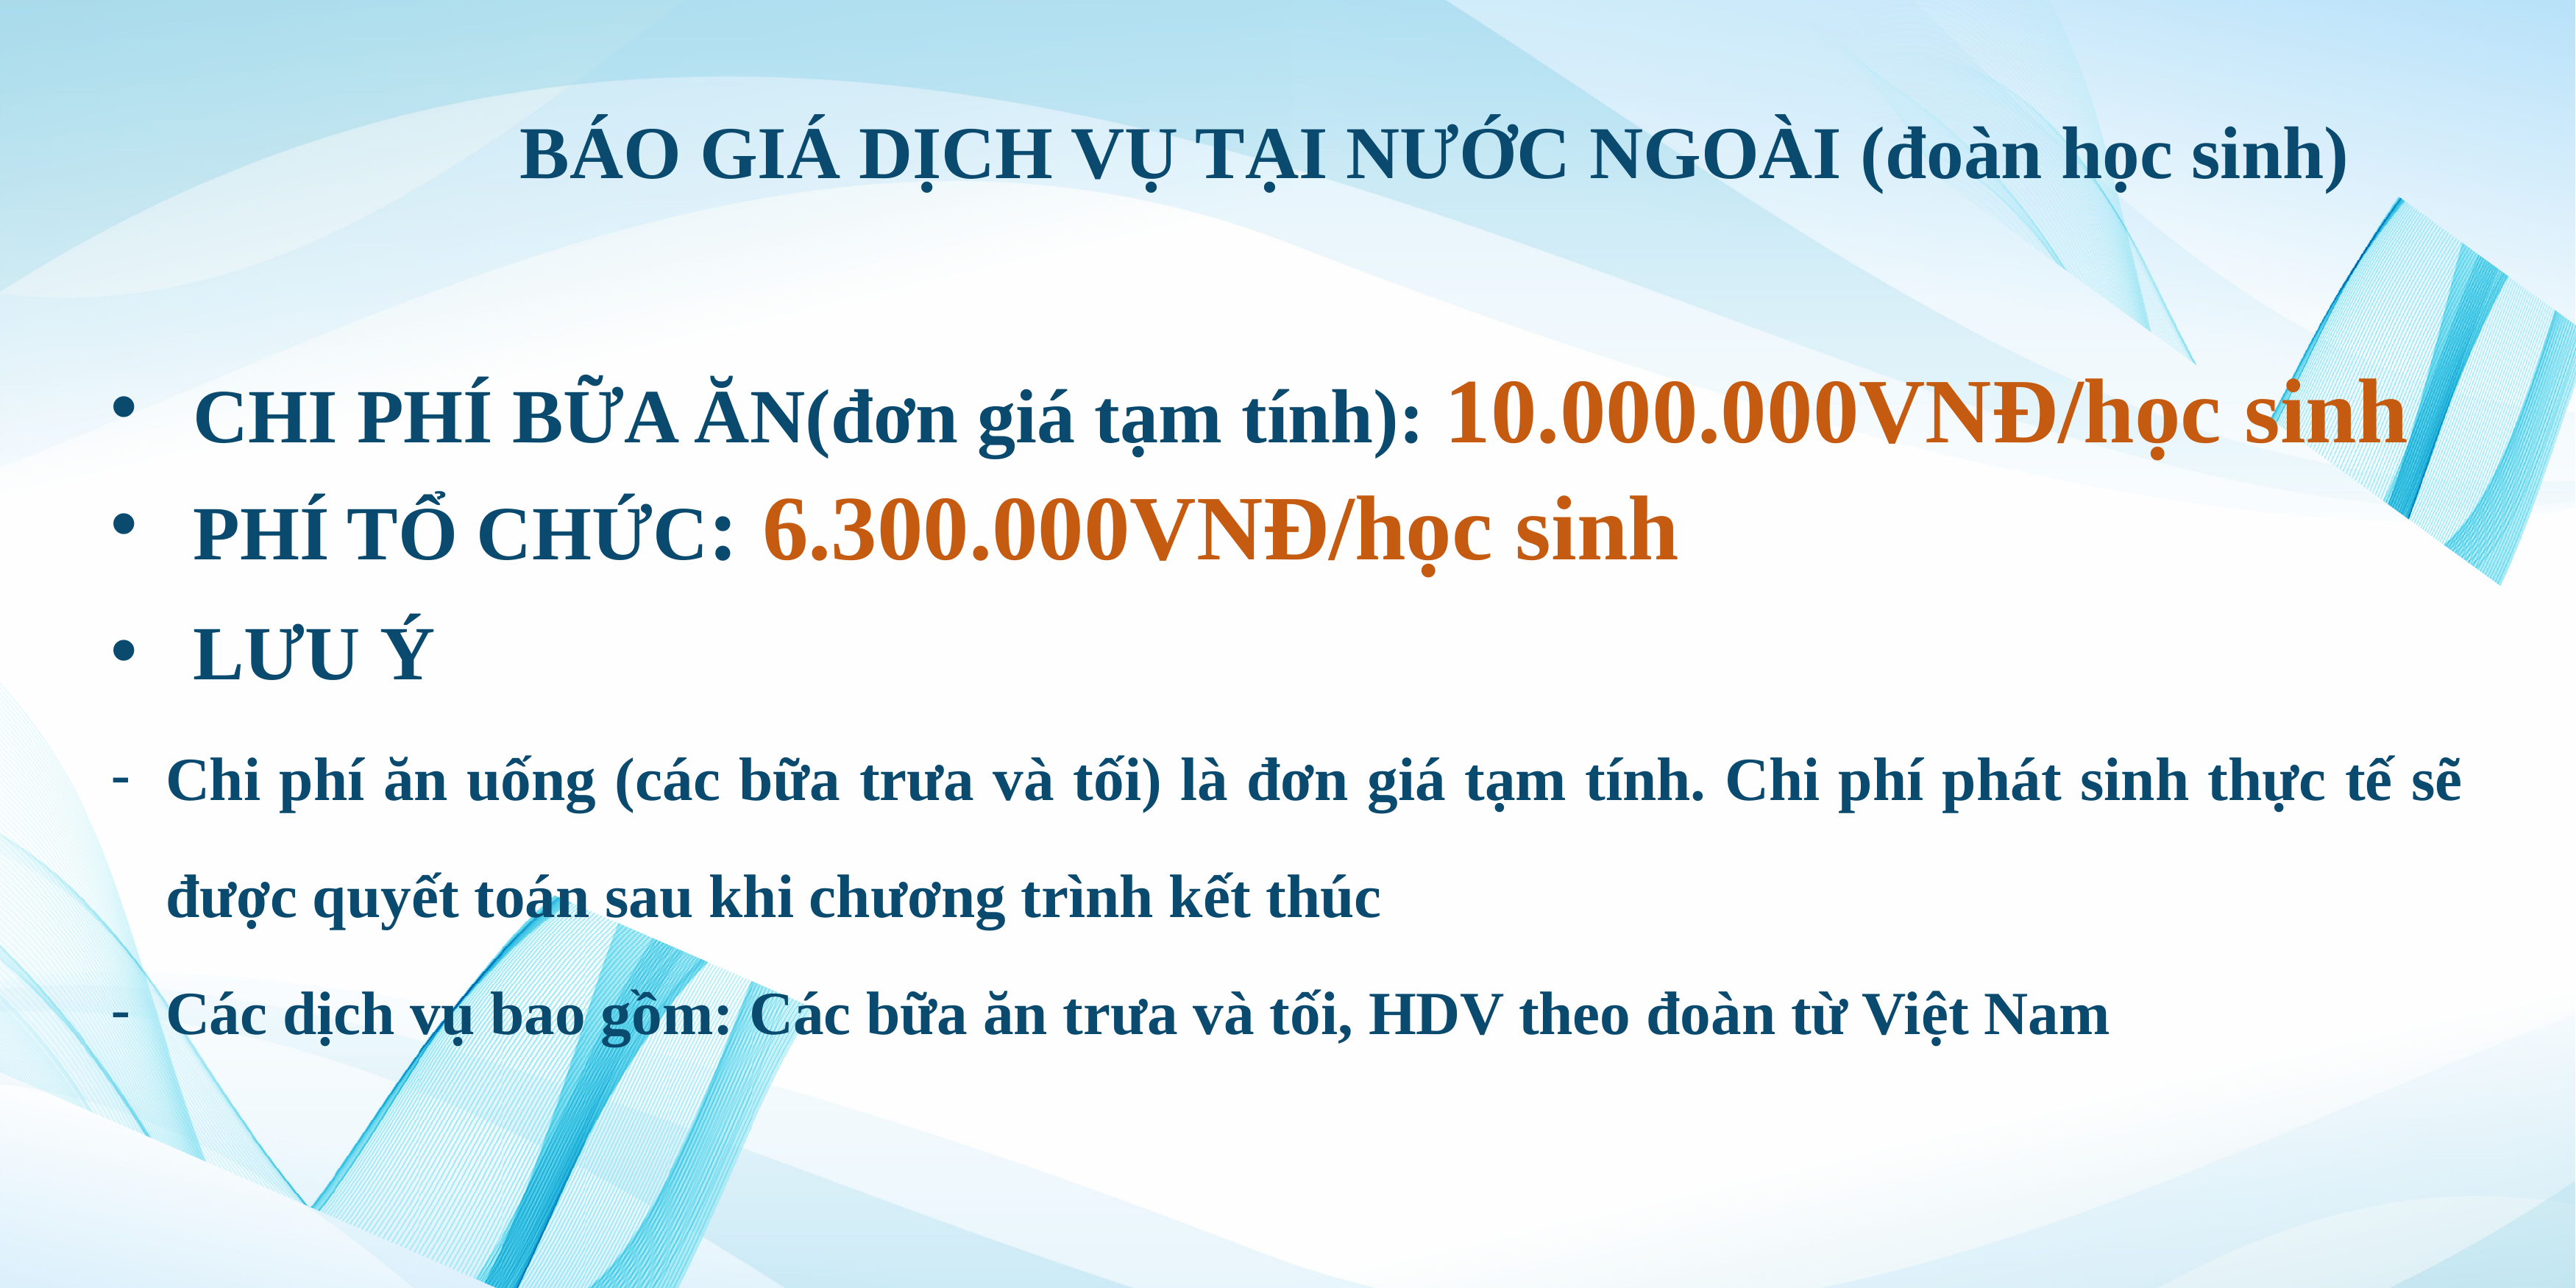

BÁO GIÁ DỊCH VỤ TẠI NƯỚC NGOÀI (đoàn học sinh)

CHI PHÍ BỮA ĂN(đơn giá tạm tính): 10.000.000VNĐ/học sinh
PHÍ TỔ CHỨC: 6.300.000VNĐ/học sinh
LƯU Ý
Chi phí ăn uống (các bữa trưa và tối) là đơn giá tạm tính. Chi phí phát sinh thực tế sẽ được quyết toán sau khi chương trình kết thúc
Các dịch vụ bao gồm: Các bữa ăn trưa và tối, HDV theo đoàn từ Việt Nam